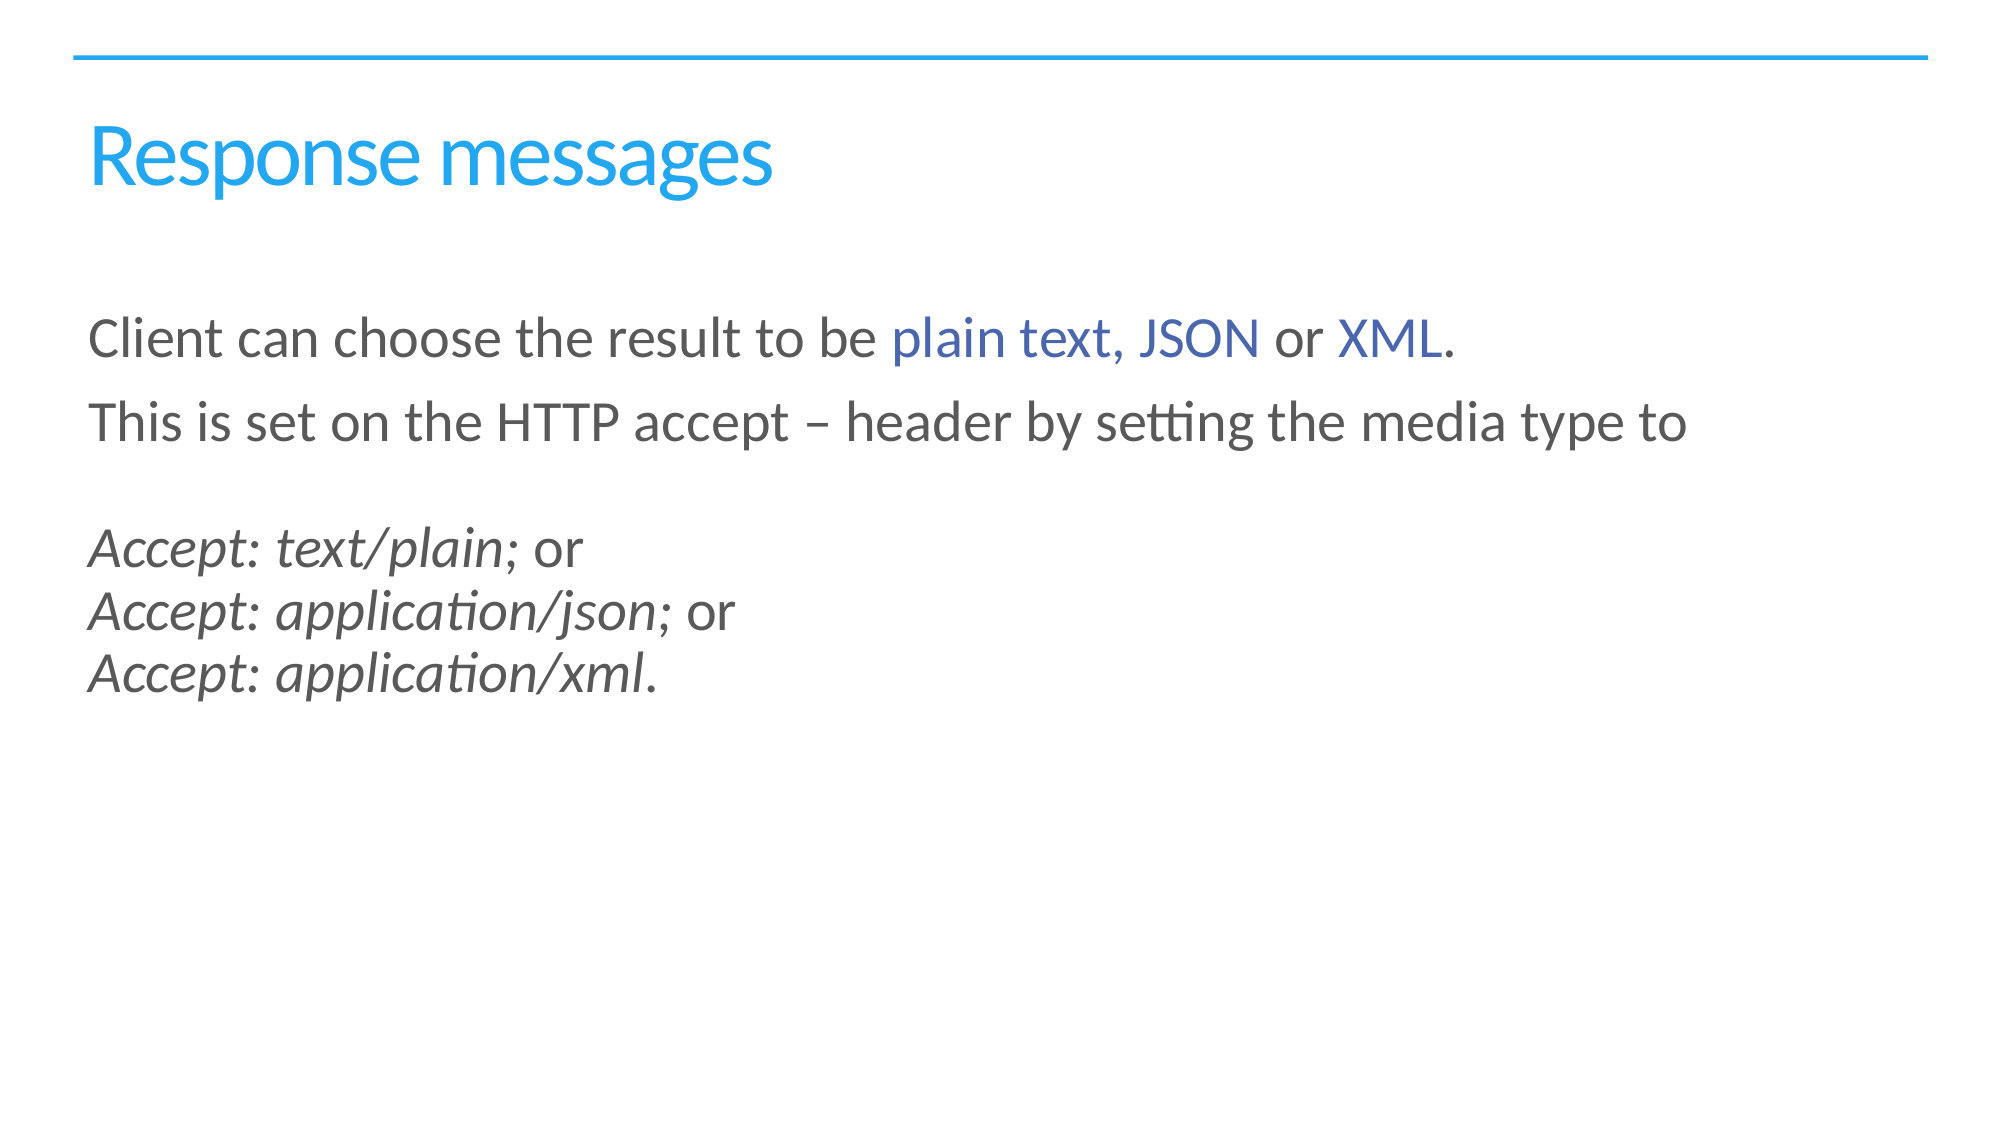

# Response messages
Client can choose the result to be plain text, JSON or XML.
This is set on the HTTP accept – header by setting the media type to
Accept: text/plain; or
Accept: application/json; or
Accept: application/xml.